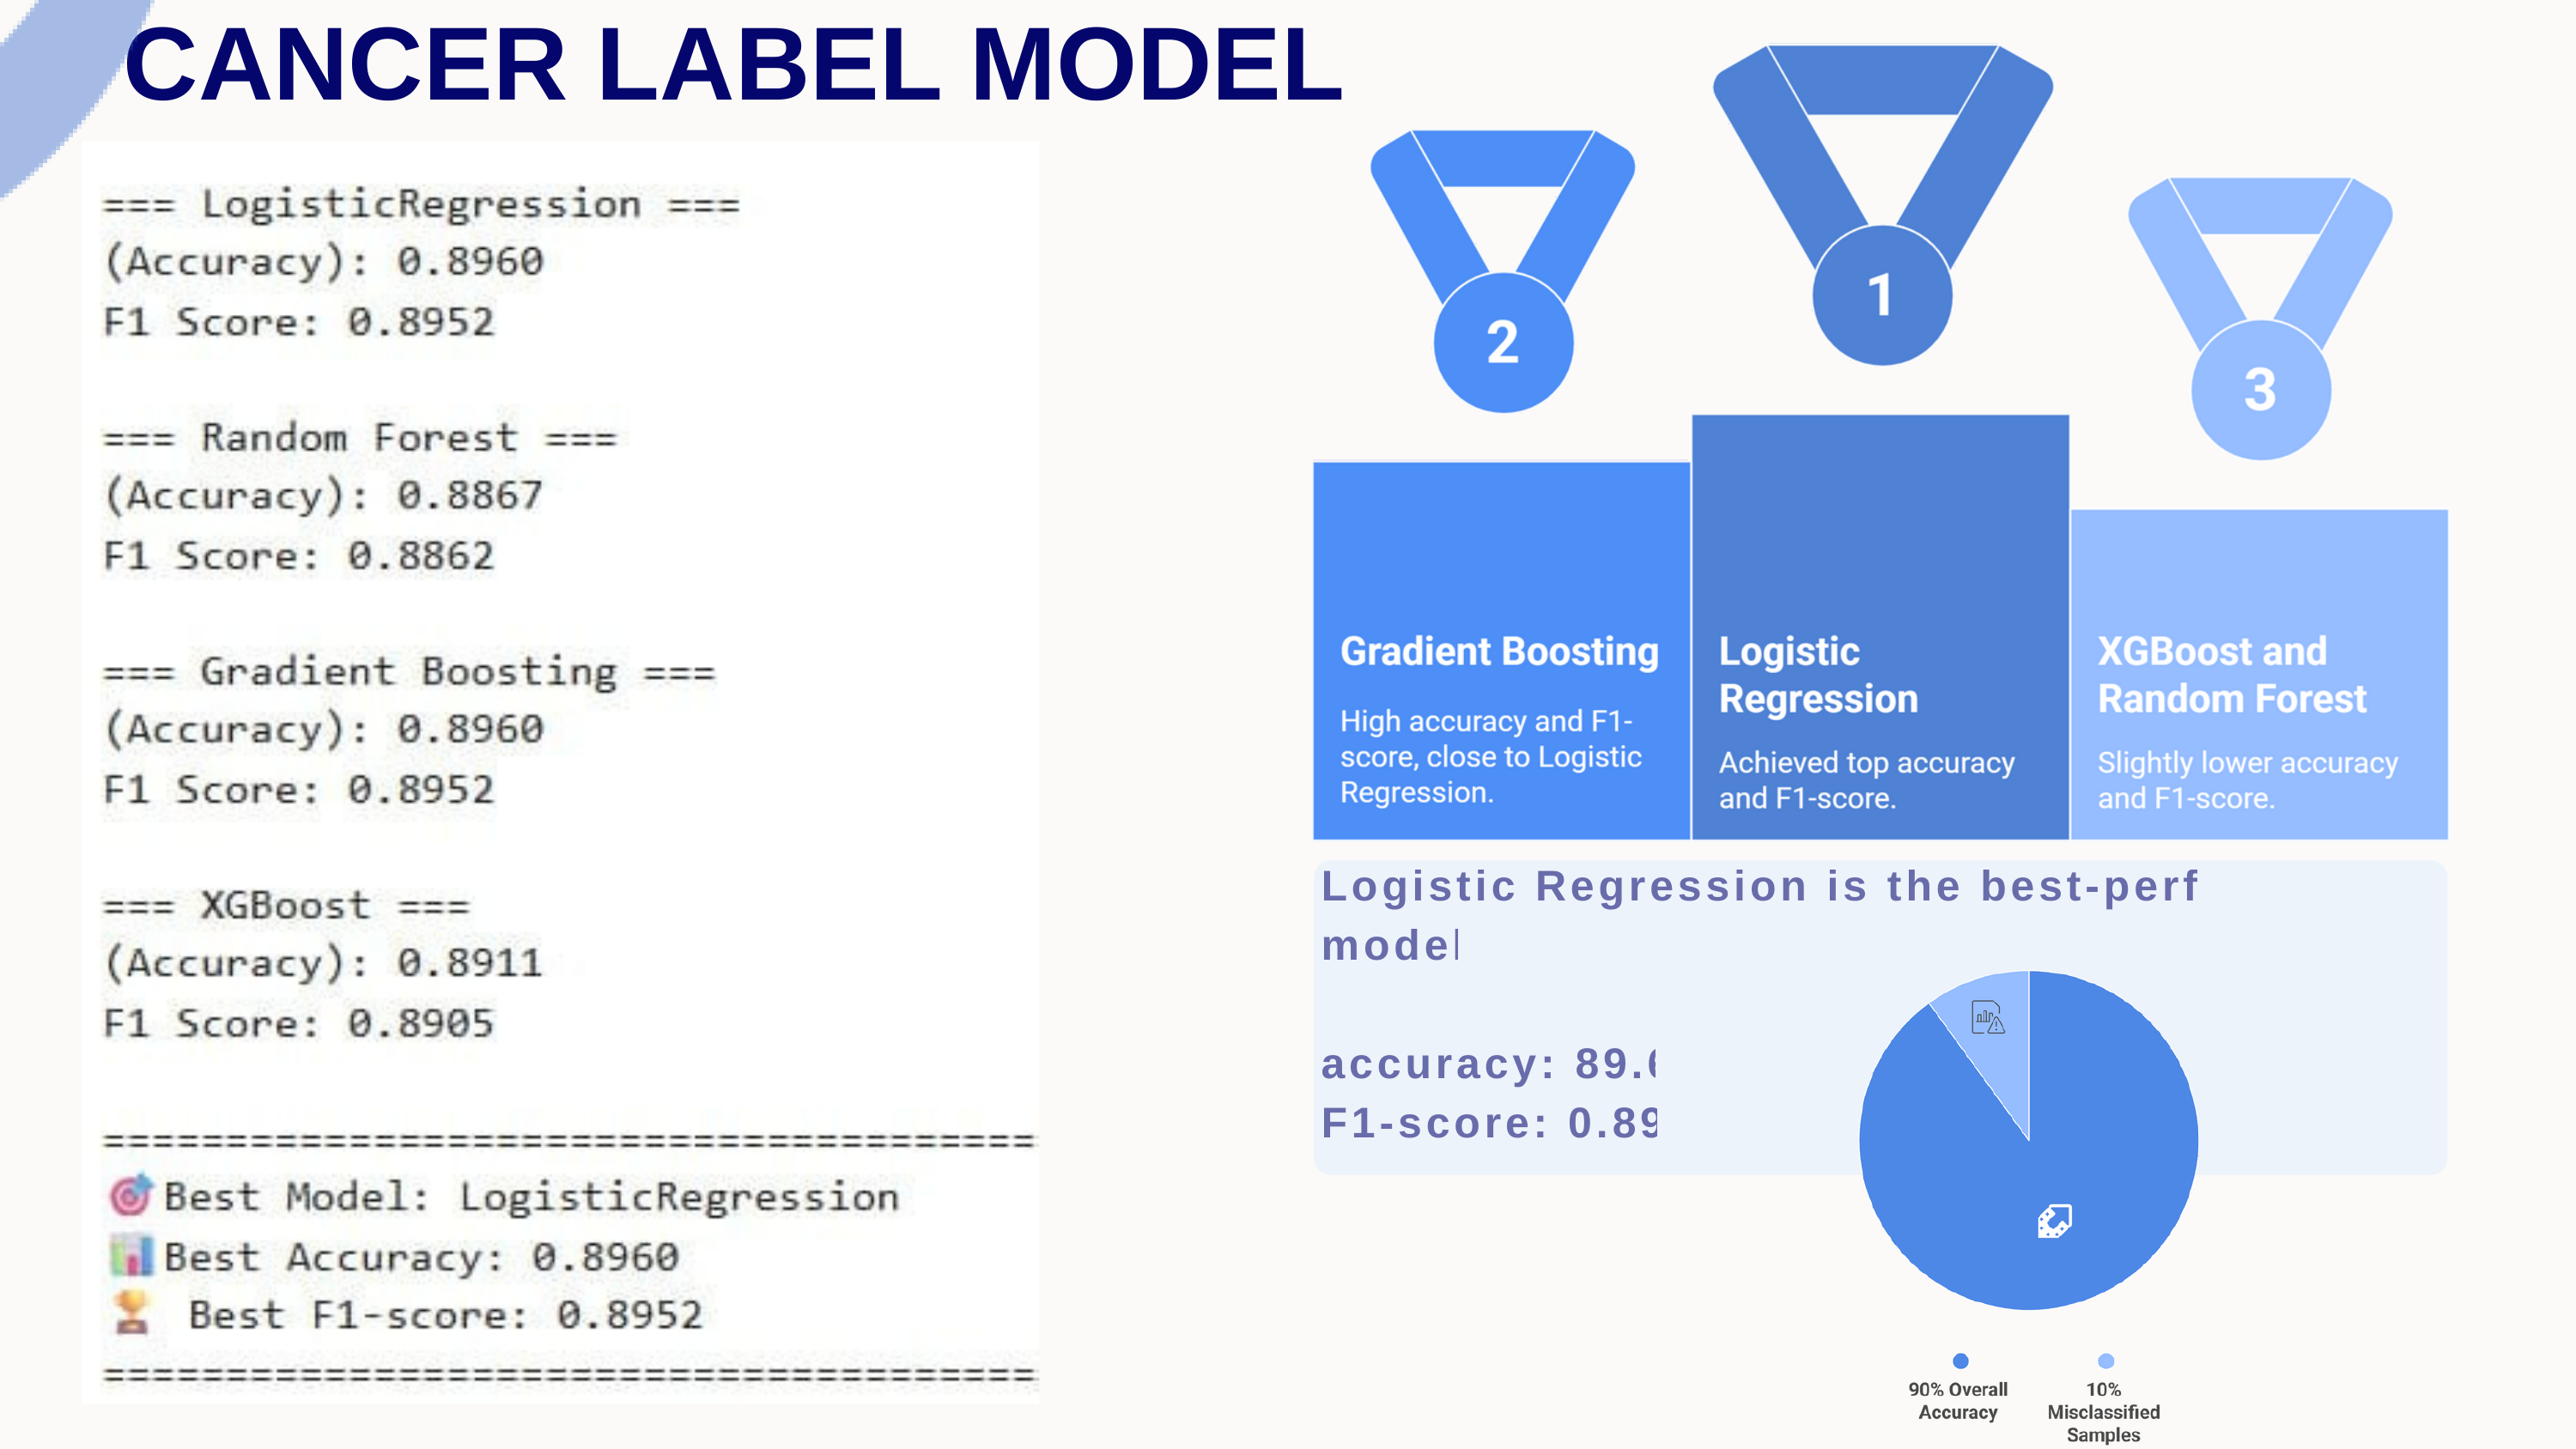

CANCER LABEL MODEL

Logistic Regression is the best-performing model.

accuracy: 89.6%
F1-score: 0.8952